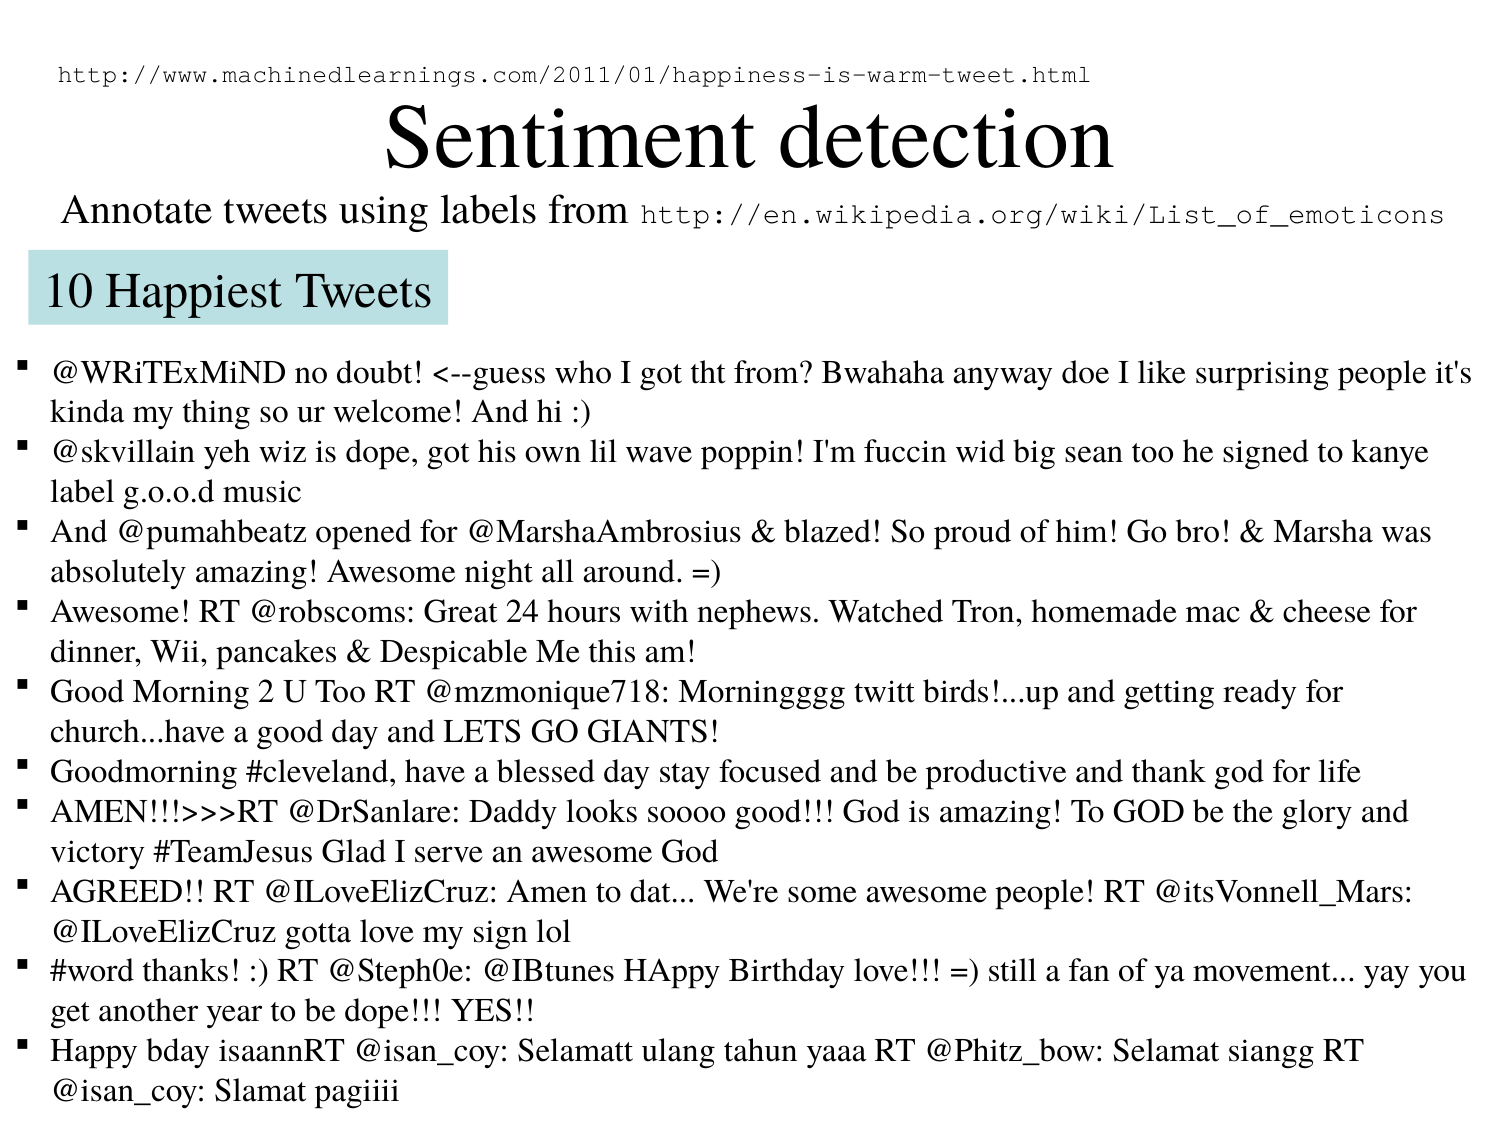

# Sentiment detection
http://www.machinedlearnings.com/2011/01/happiness-is-warm-tweet.html
Annotate tweets using labels from http://en.wikipedia.org/wiki/List_of_emoticons
10 Happiest Tweets
@WRiTExMiND no doubt! <--guess who I got tht from? Bwahaha anyway doe I like surprising people it's kinda my thing so ur welcome! And hi :)
@skvillain yeh wiz is dope, got his own lil wave poppin! I'm fuccin wid big sean too he signed to kanye label g.o.o.d music
And @pumahbeatz opened for @MarshaAmbrosius & blazed! So proud of him! Go bro! & Marsha was absolutely amazing! Awesome night all around. =)
Awesome! RT @robscoms: Great 24 hours with nephews. Watched Tron, homemade mac & cheese for dinner, Wii, pancakes & Despicable Me this am!
Good Morning 2 U Too RT @mzmonique718: Morningggg twitt birds!...up and getting ready for church...have a good day and LETS GO GIANTS!
Goodmorning #cleveland, have a blessed day stay focused and be productive and thank god for life
AMEN!!!>>>RT @DrSanlare: Daddy looks soooo good!!! God is amazing! To GOD be the glory and victory #TeamJesus Glad I serve an awesome God
AGREED!! RT @ILoveElizCruz: Amen to dat... We're some awesome people! RT @itsVonnell_Mars: @ILoveElizCruz gotta love my sign lol
#word thanks! :) RT @Steph0e: @IBtunes HAppy Birthday love!!! =) still a fan of ya movement... yay you get another year to be dope!!! YES!!
Happy bday isaannRT @isan_coy: Selamatt ulang tahun yaaa RT @Phitz_bow: Selamat siangg RT @isan_coy: Slamat pagiiii